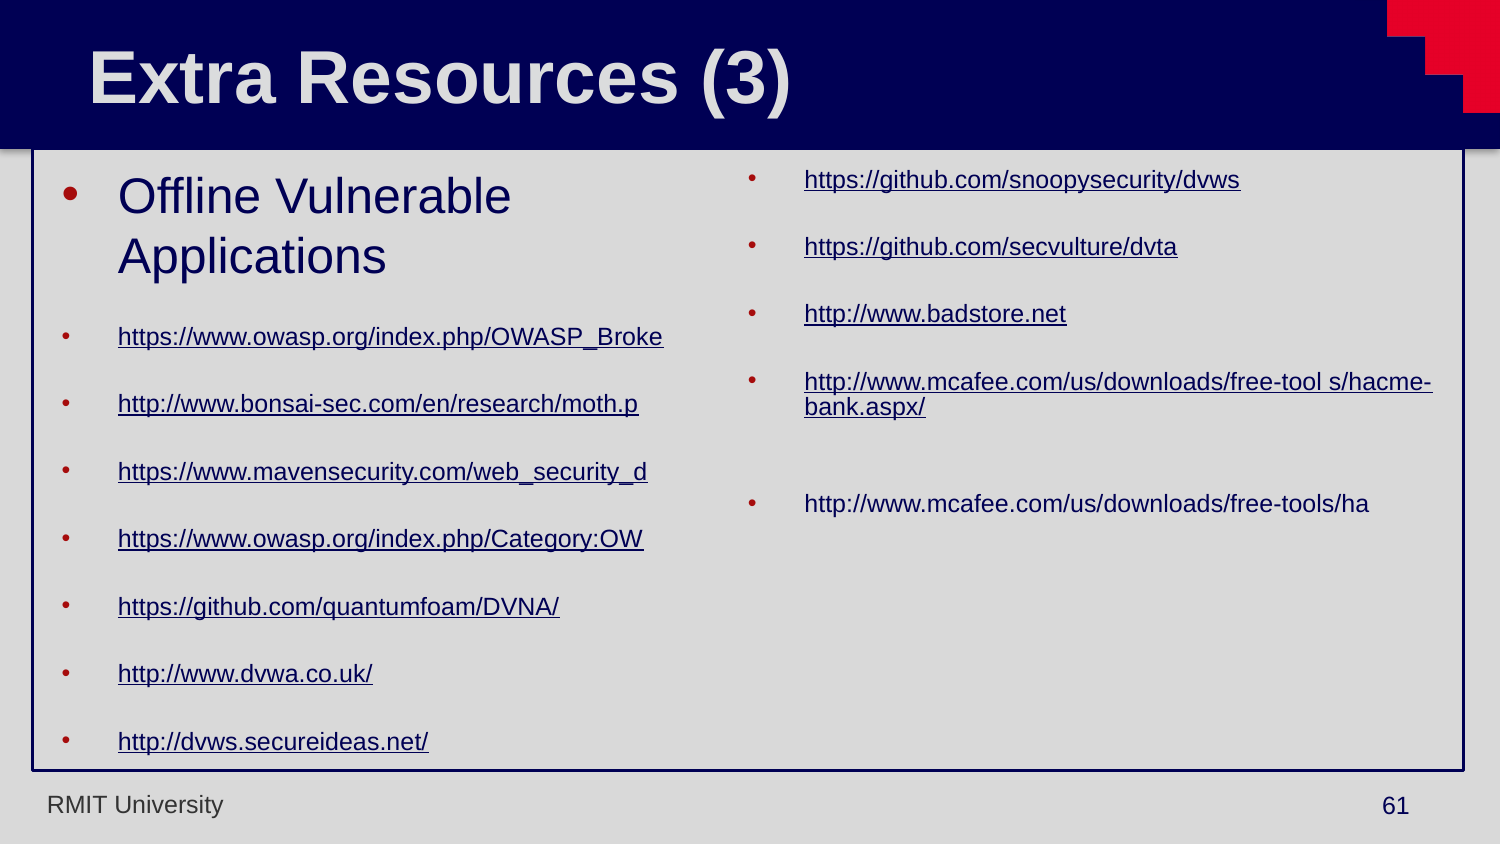

# Extra Resources (3)
Offline Vulnerable Applications
https://www.owasp.org/index.php/OWASP_Broke
http://www.bonsai-sec.com/en/research/moth.p
https://www.mavensecurity.com/web_security_d
https://www.owasp.org/index.php/Category:OW
https://github.com/quantumfoam/DVNA/
http://www.dvwa.co.uk/
http://dvws.secureideas.net/
https://github.com/snoopysecurity/dvws
https://github.com/secvulture/dvta
http://www.badstore.net
http://www.mcafee.com/us/downloads/free-tool s/hacme-bank.aspx/
http://www.mcafee.com/us/downloads/free-tools/ha
61